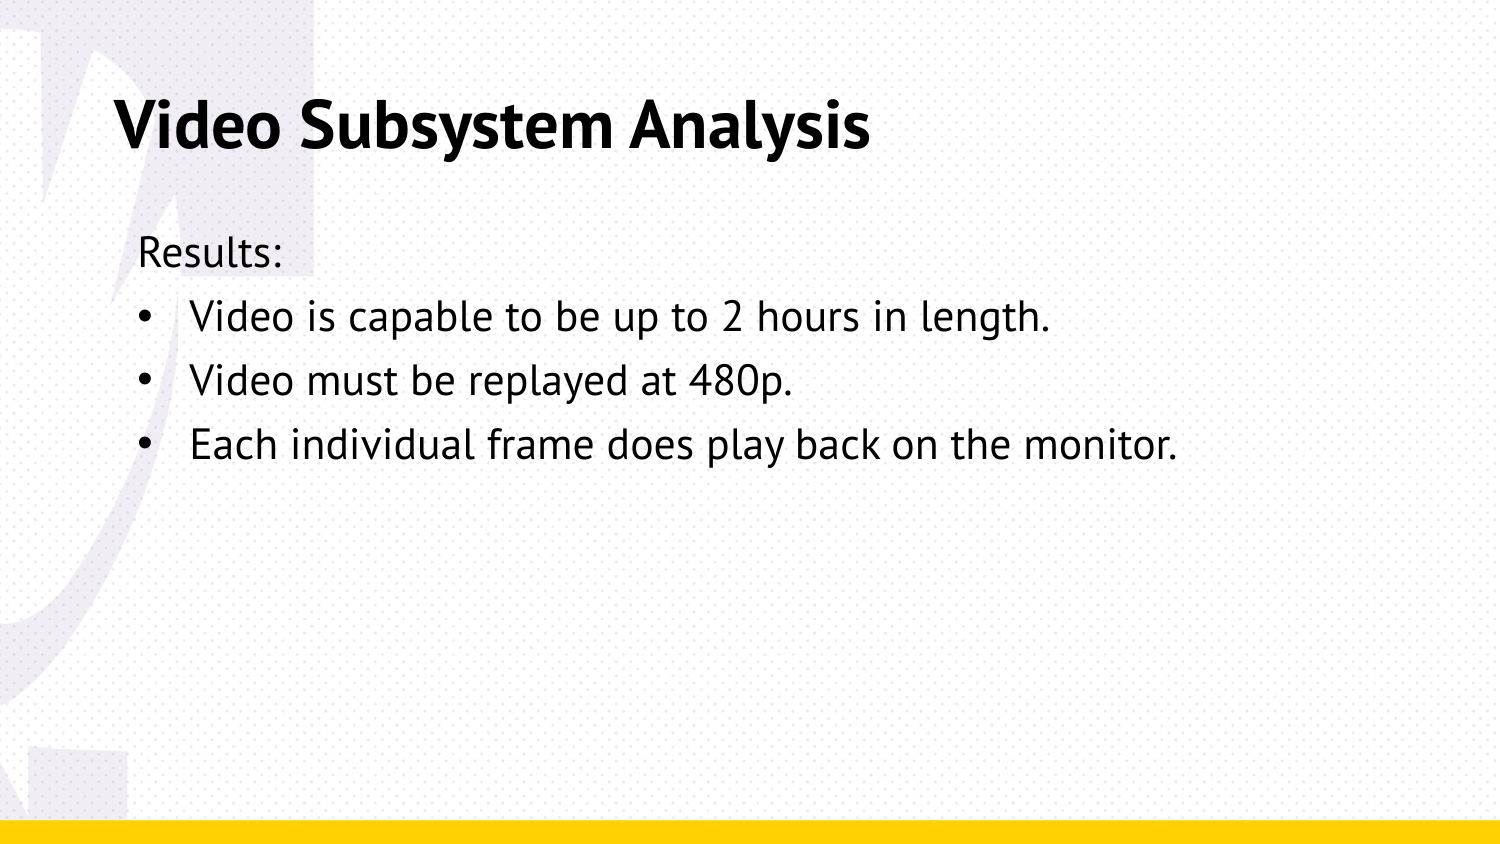

# Video Subsystem Analysis
Results:
Video is capable to be up to 2 hours in length.
Video must be replayed at 480p.
Each individual frame does play back on the monitor.